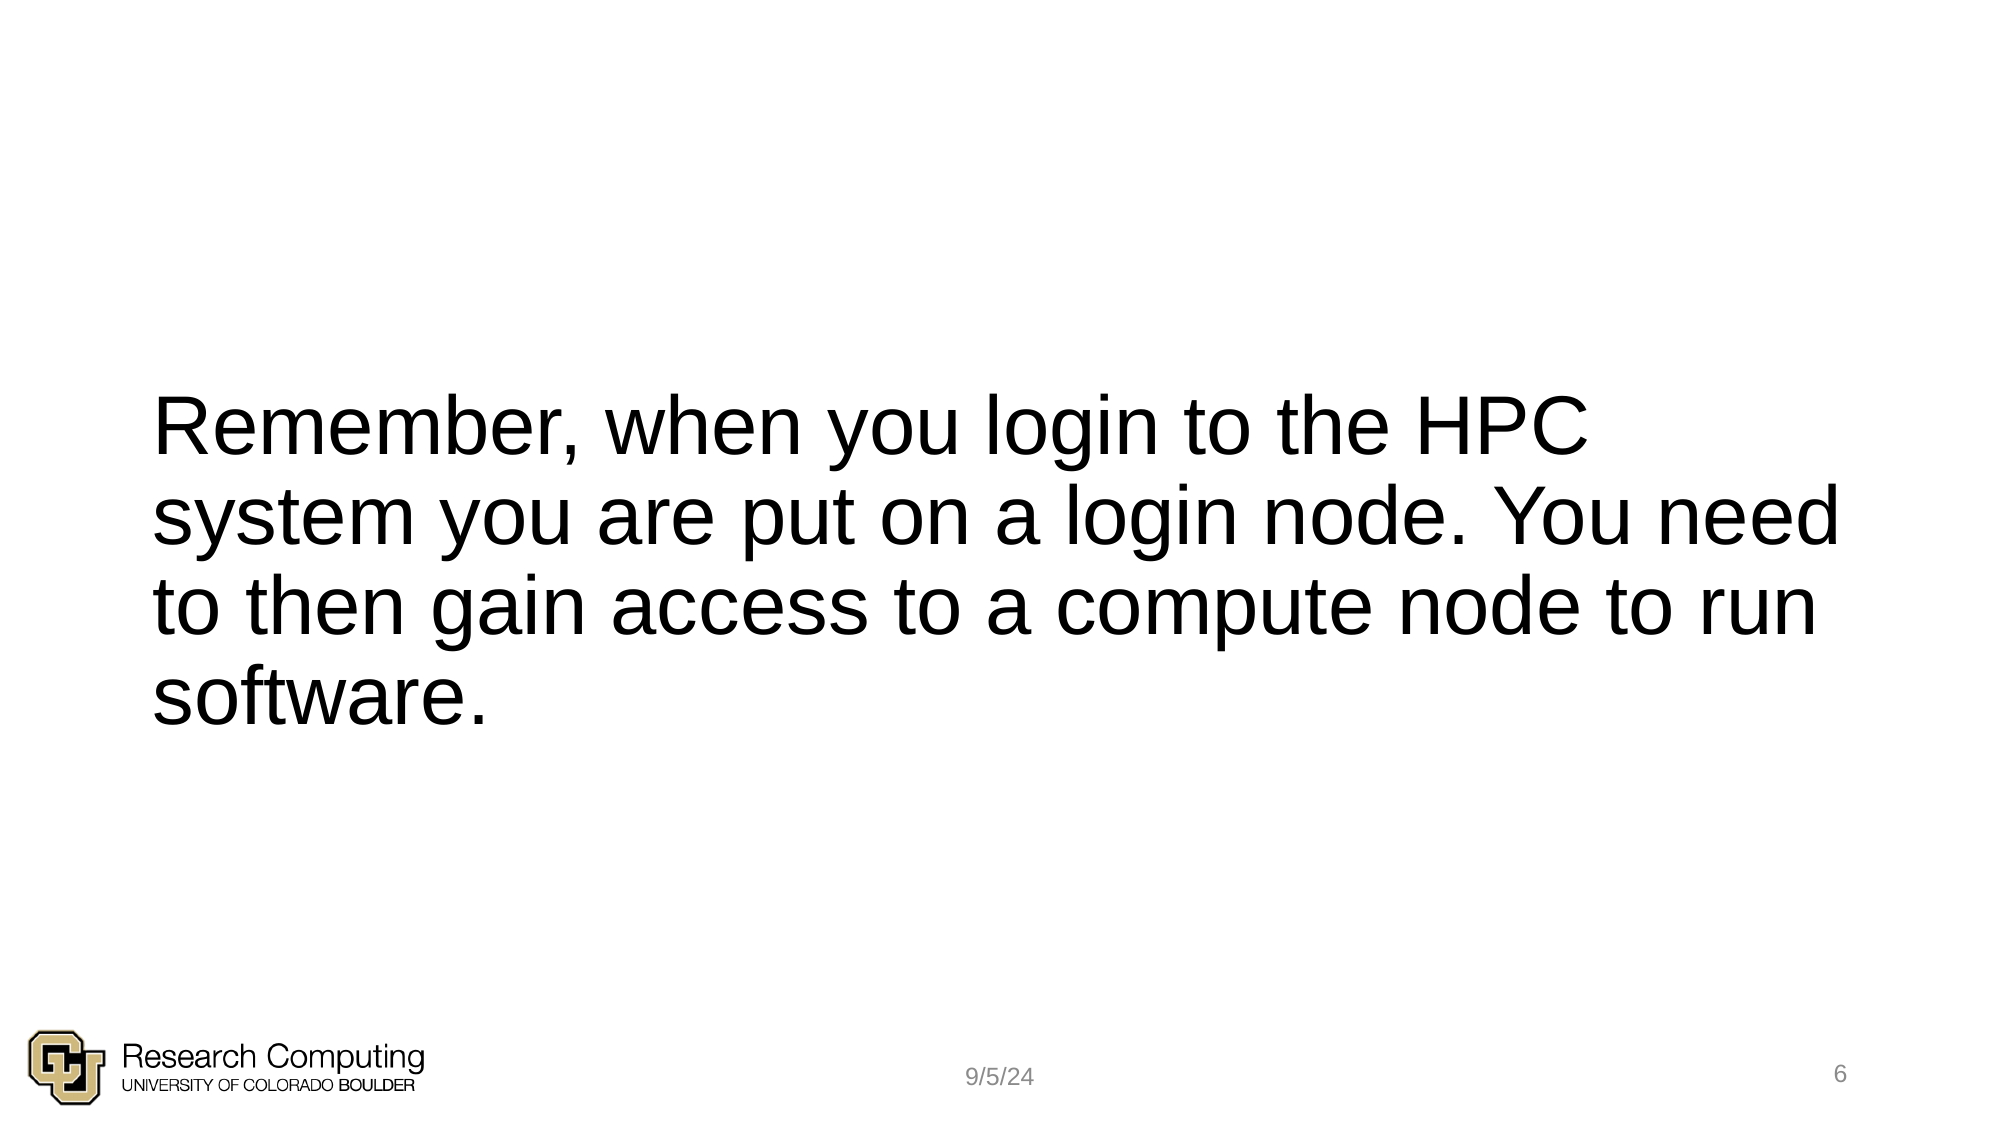

# Remember, when you login to the HPC system you are put on a login node. You need to then gain access to a compute node to run software.
6
9/5/24